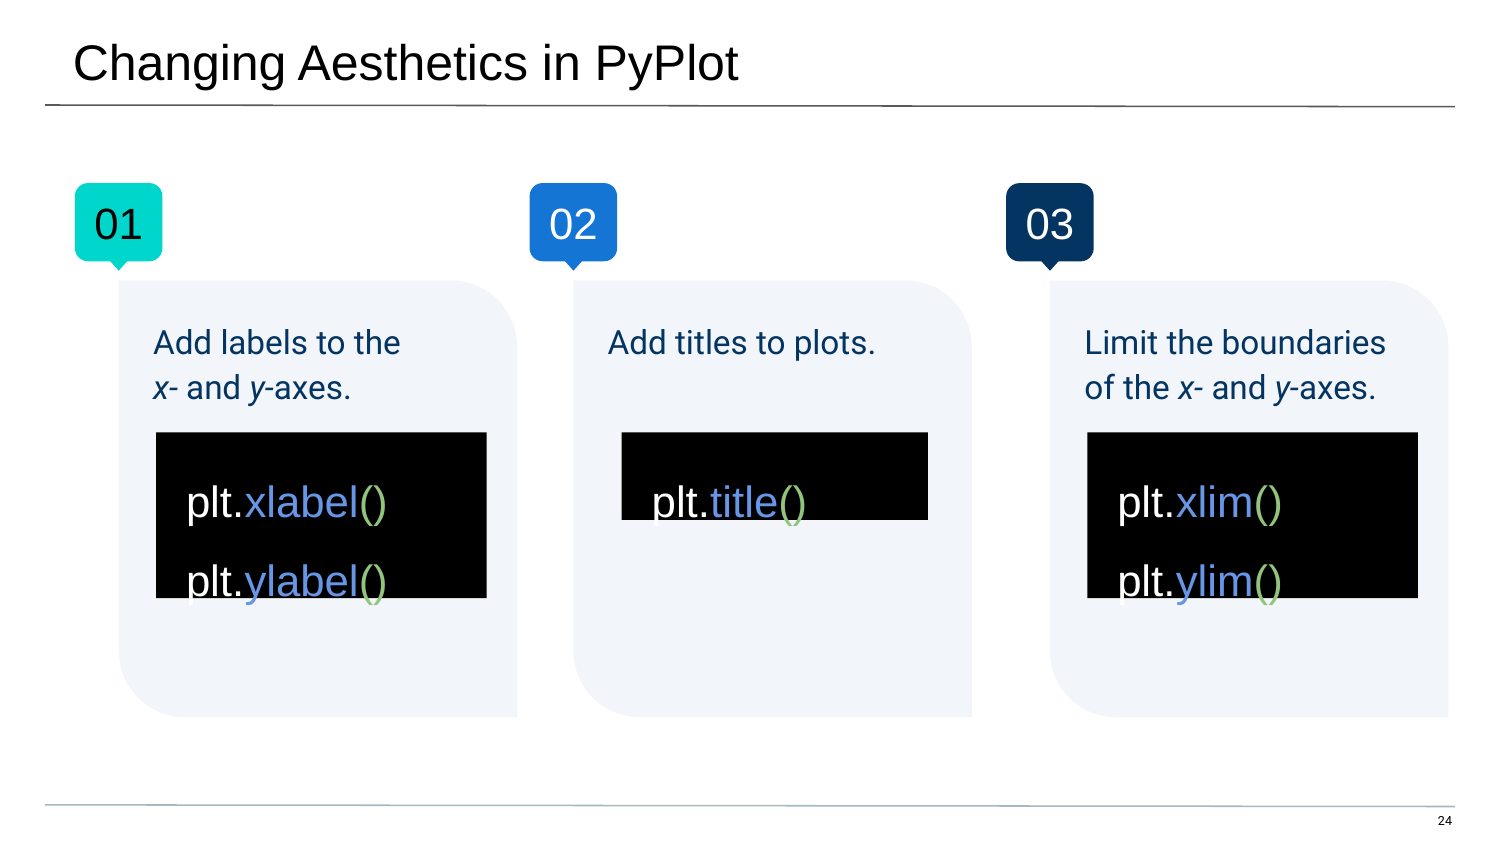

# Changing Aesthetics in PyPlot
01

02

03

Add labels to the
x- and y-axes.

Add titles to plots.

Limit the boundaries of the x- and y-axes.
plt.xlabel()
plt.ylabel()
plt.title()
plt.xlim()
plt.ylim()